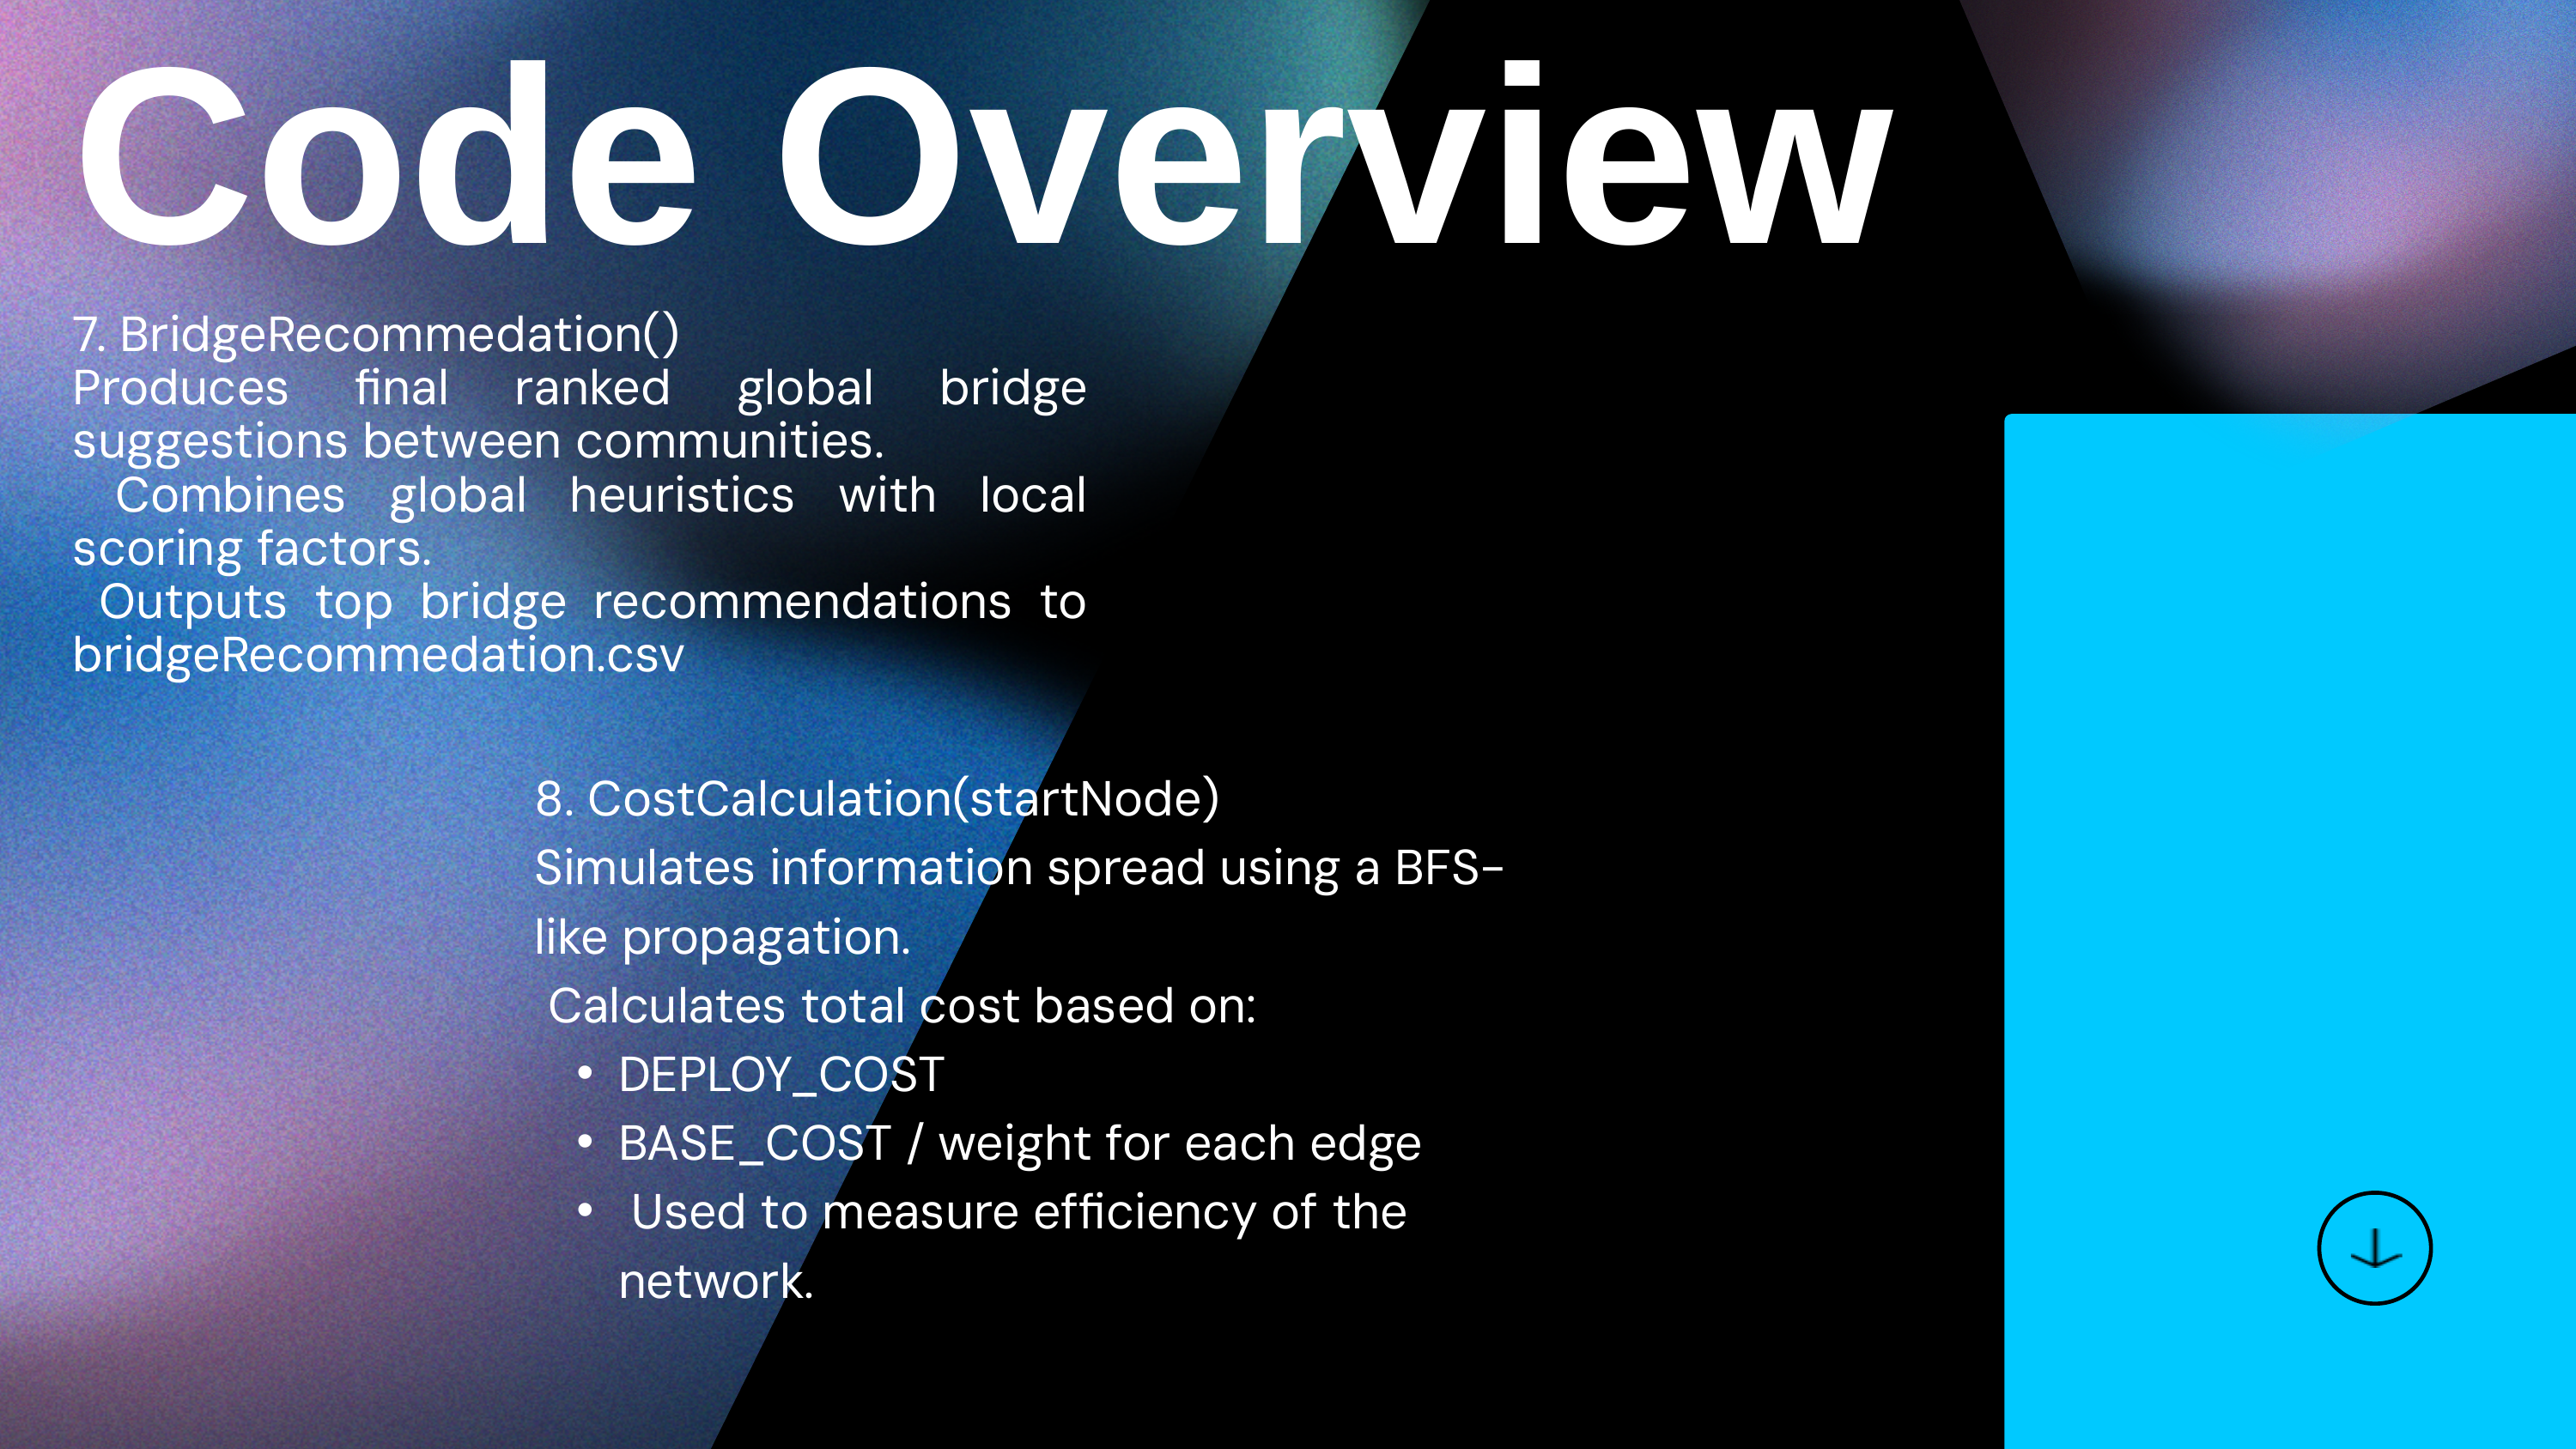

Code Overview
7. BridgeRecommedation()
Produces final ranked global bridge suggestions between communities.
 Combines global heuristics with local scoring factors.
 Outputs top bridge recommendations to bridgeRecommedation.csv

8. CostCalculation(startNode)
Simulates information spread using a BFS-like propagation.
 Calculates total cost based on:
DEPLOY_COST
BASE_COST / weight for each edge
 Used to measure efficiency of the network.